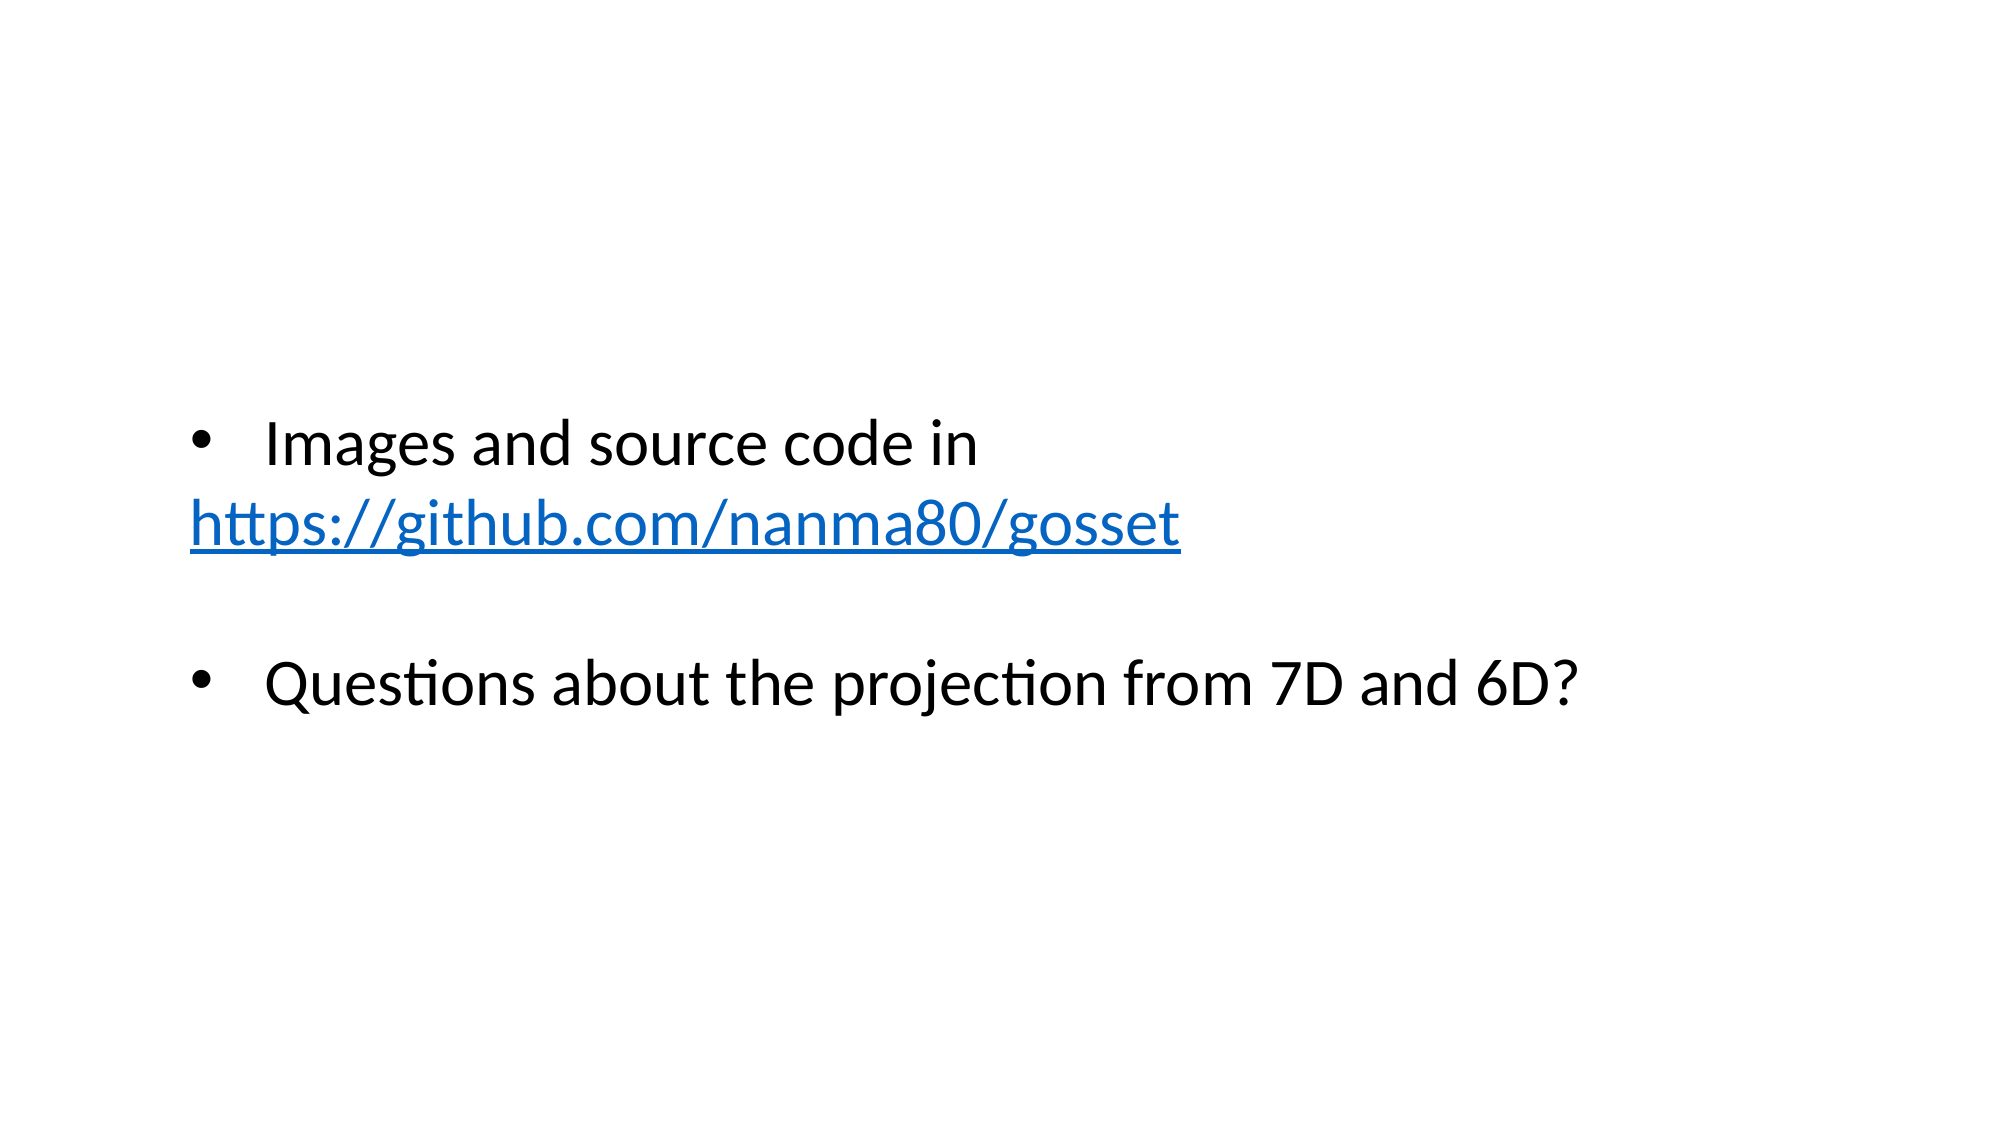

Images and source code in
https://github.com/nanma80/gosset

Questions about the projection from 7D and 6D?